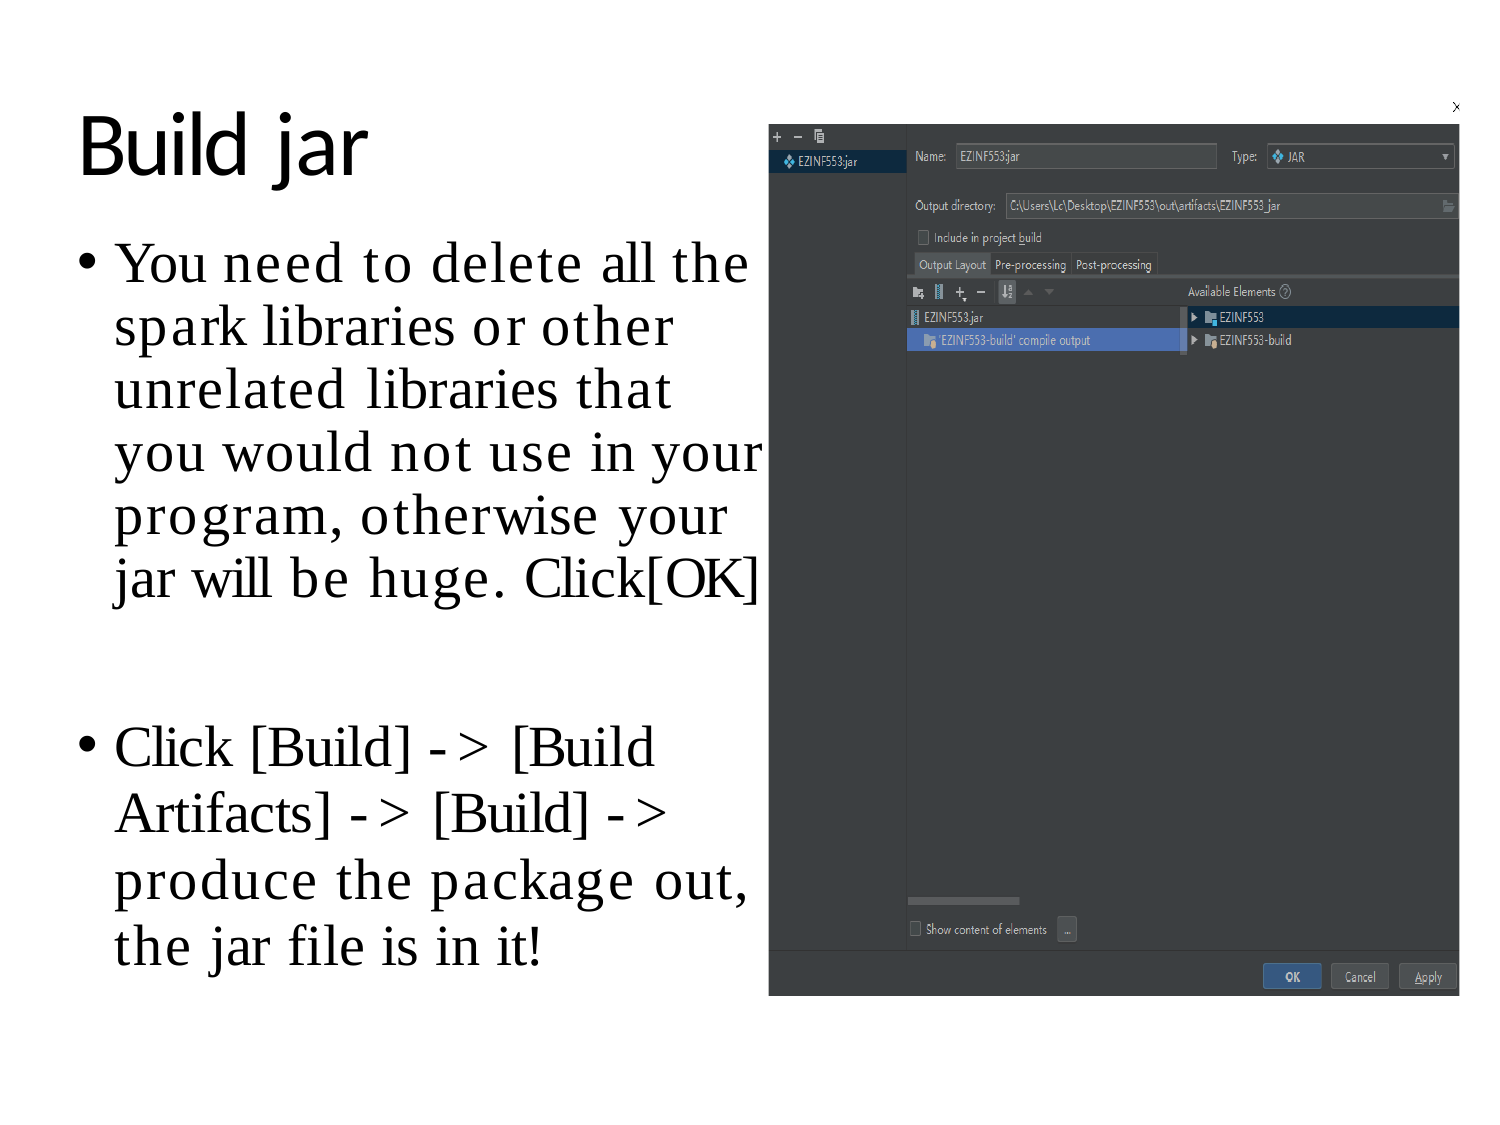

# Build jar

You need to delete all the spark libraries or other unrelated libraries that you would not use in your program, otherwise your jar will be huge. Click[OK]

Click [Build] -> [Build Artifacts] -> [Build] -> produce the package out, the jar file is in it!